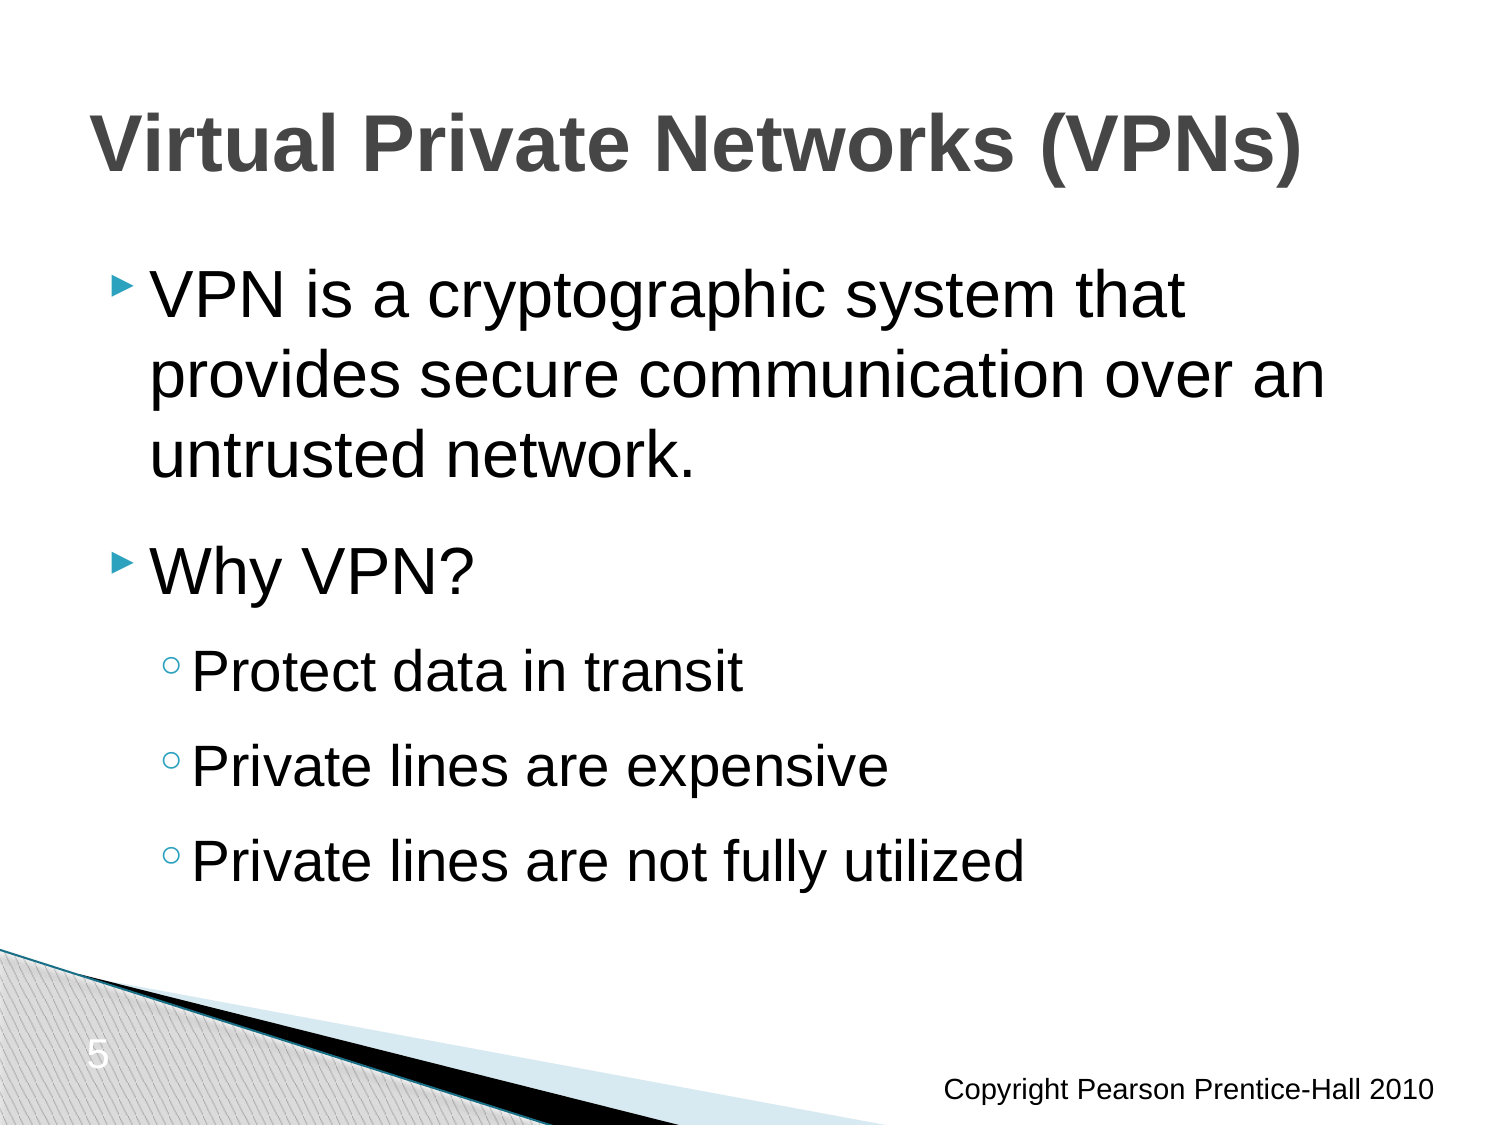

# Virtual Private Networks (VPNs)
VPN is a cryptographic system that provides secure communication over an untrusted network.
Why VPN?
Protect data in transit
Private lines are expensive
Private lines are not fully utilized

5
Copyright Pearson Prentice-Hall 2010